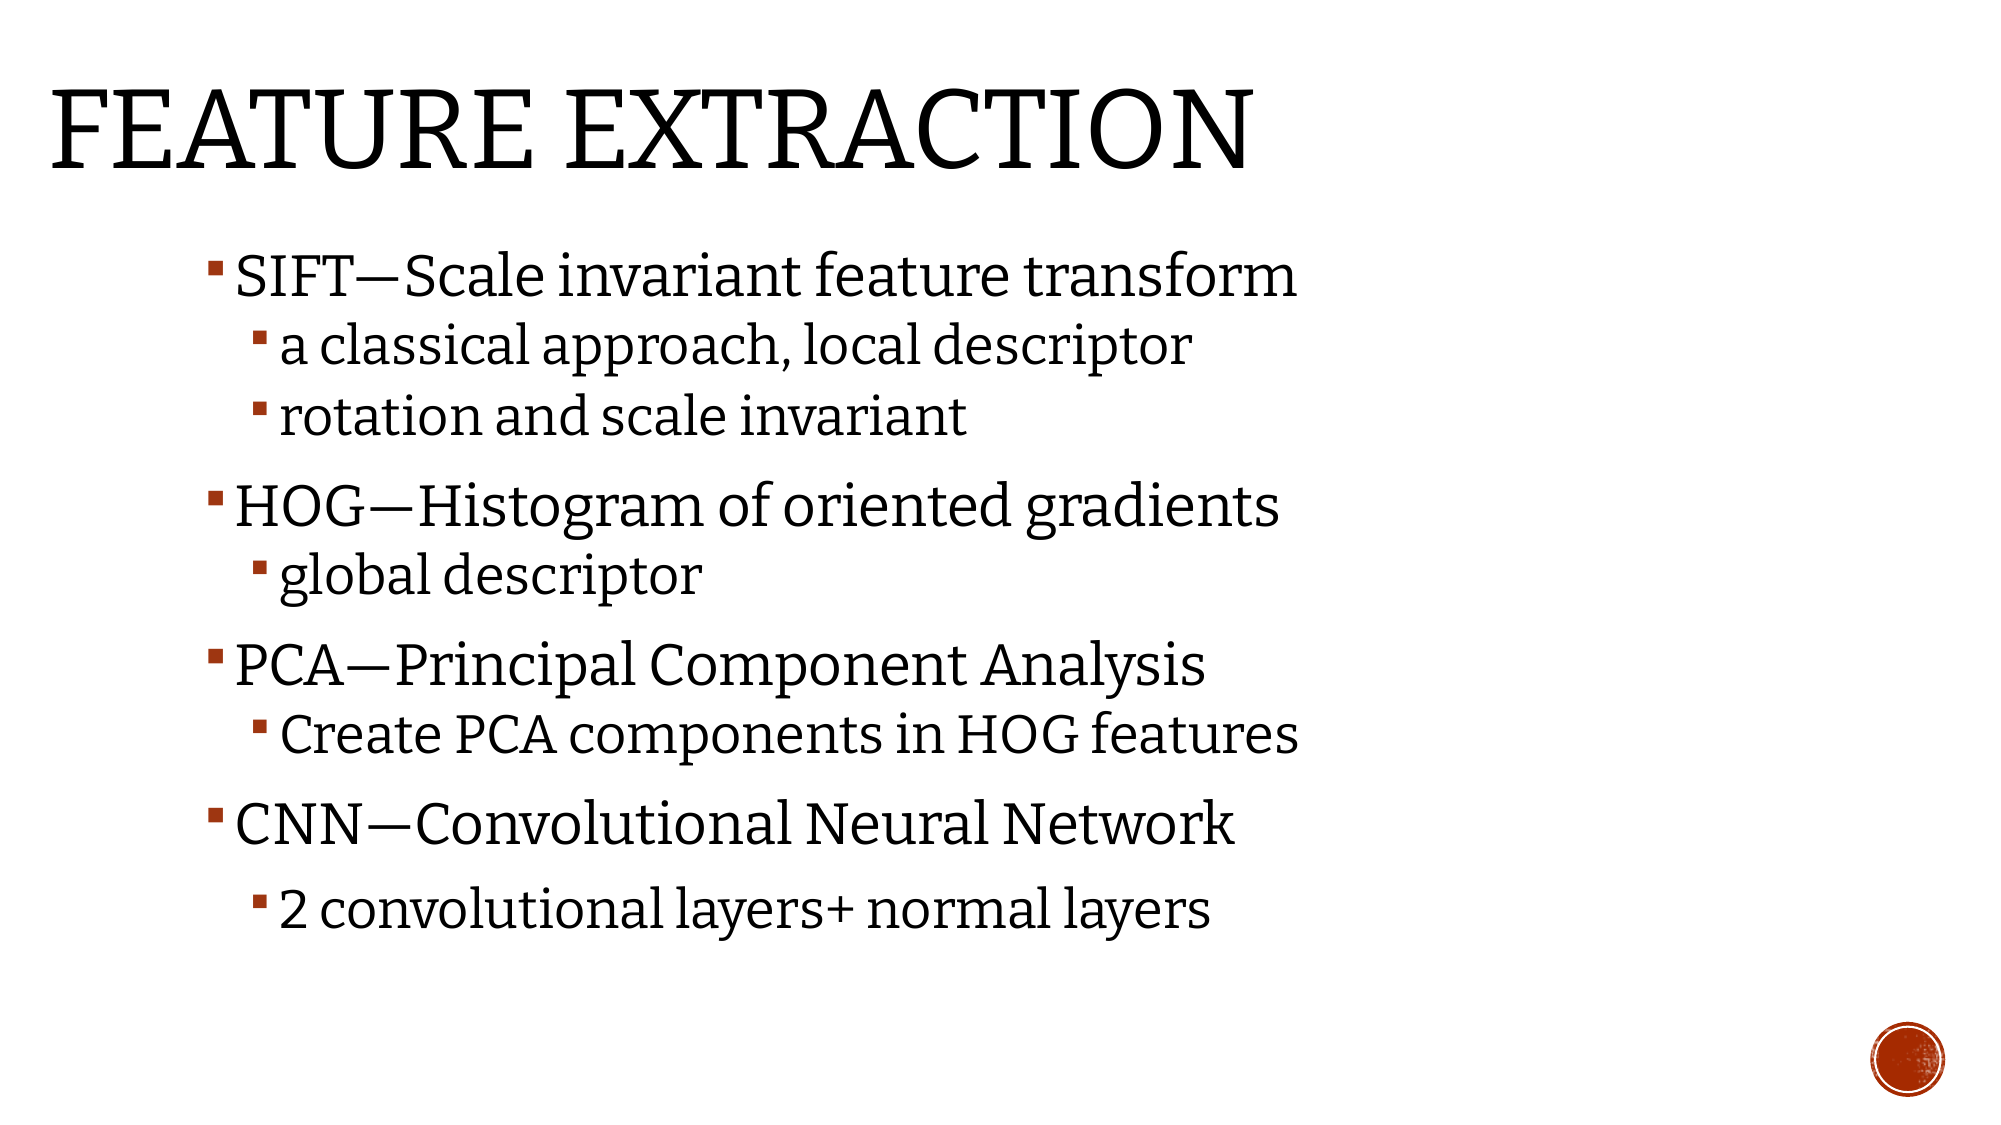

# Feature Extraction
SIFT—Scale invariant feature transform
a classical approach, local descriptor
rotation and scale invariant
HOG—Histogram of oriented gradients
global descriptor
PCA—Principal Component Analysis
Create PCA components in HOG features
CNN—Convolutional Neural Network
2 convolutional layers+ normal layers